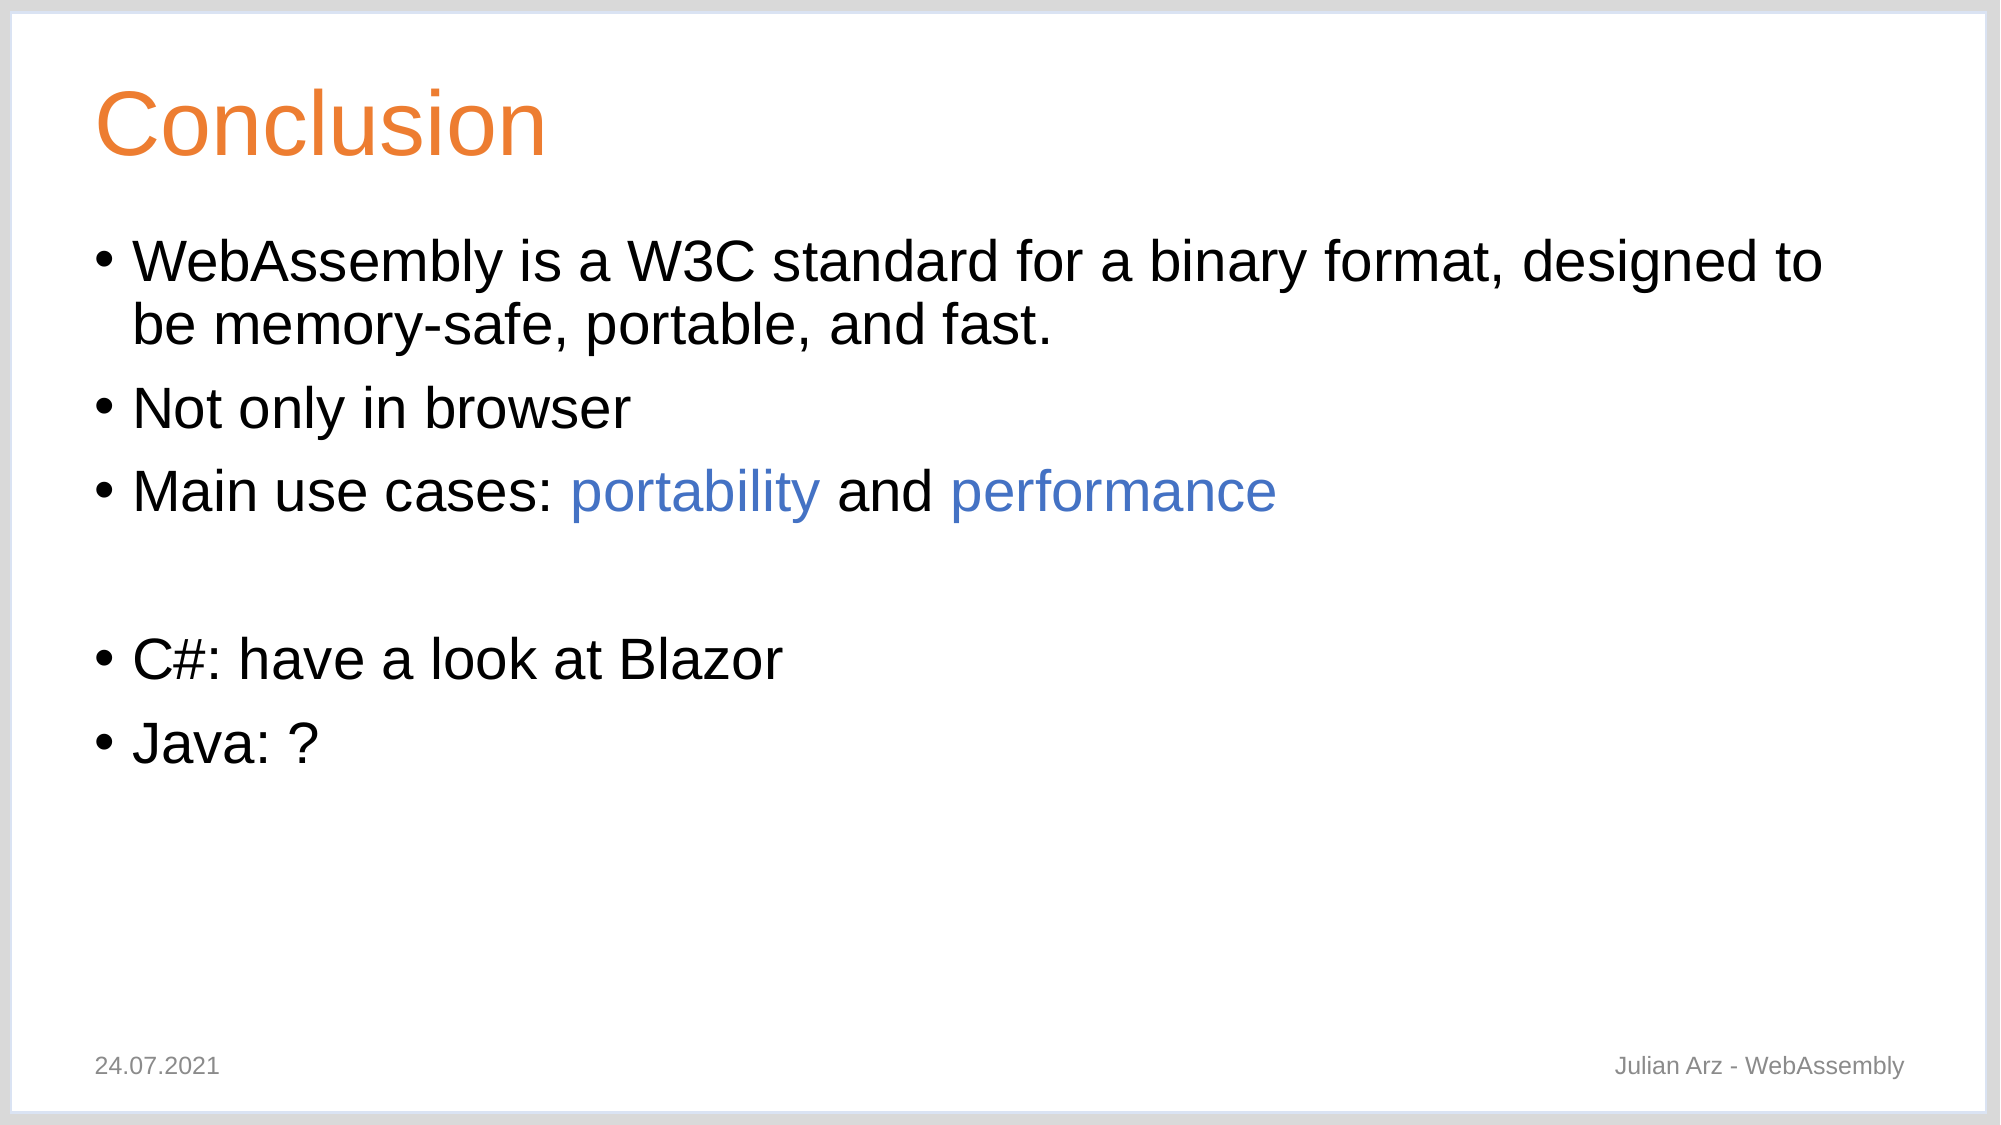

# Conclusion
WebAssembly is a W3C standard for a binary format, designed to be memory-safe, portable, and fast.
Not only in browser
Main use cases: portability and performance

C#: have a look at Blazor
Java: ?

Julian Arz - WebAssembly
24.07.2021